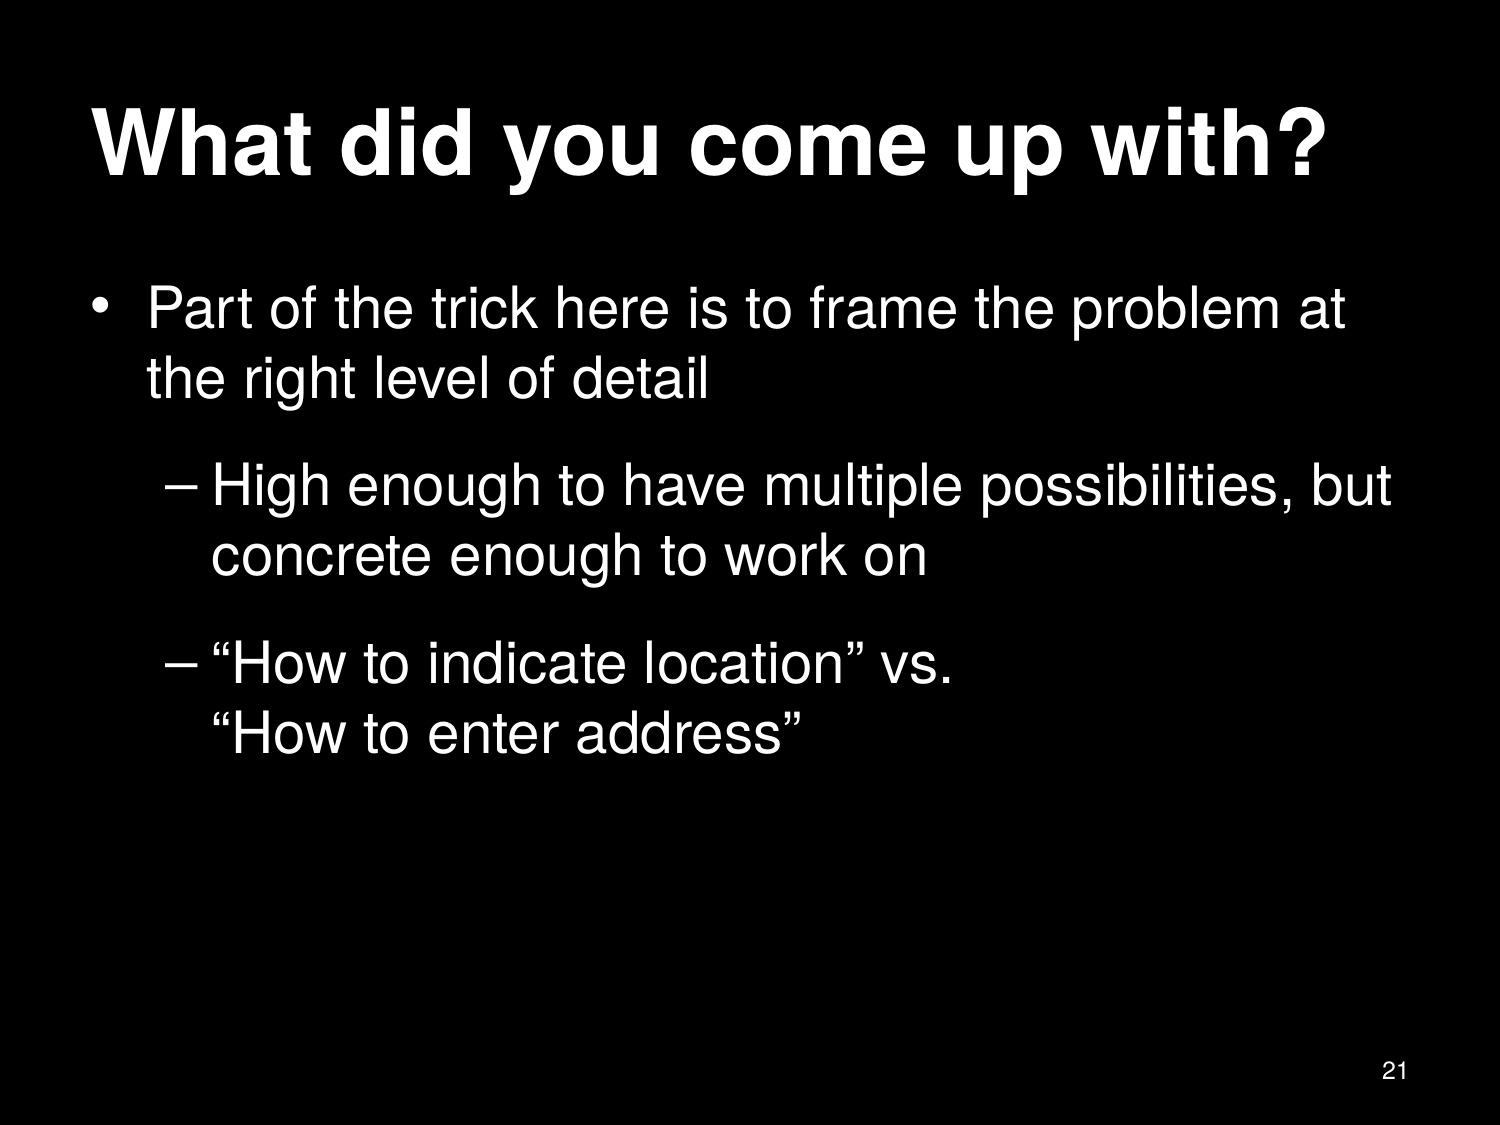

# What did you come up with?
Part of the trick here is to frame the problem at the right level of detail
High enough to have multiple possibilities, but concrete enough to work on
“How to indicate location” vs.
“How to enter address”
21